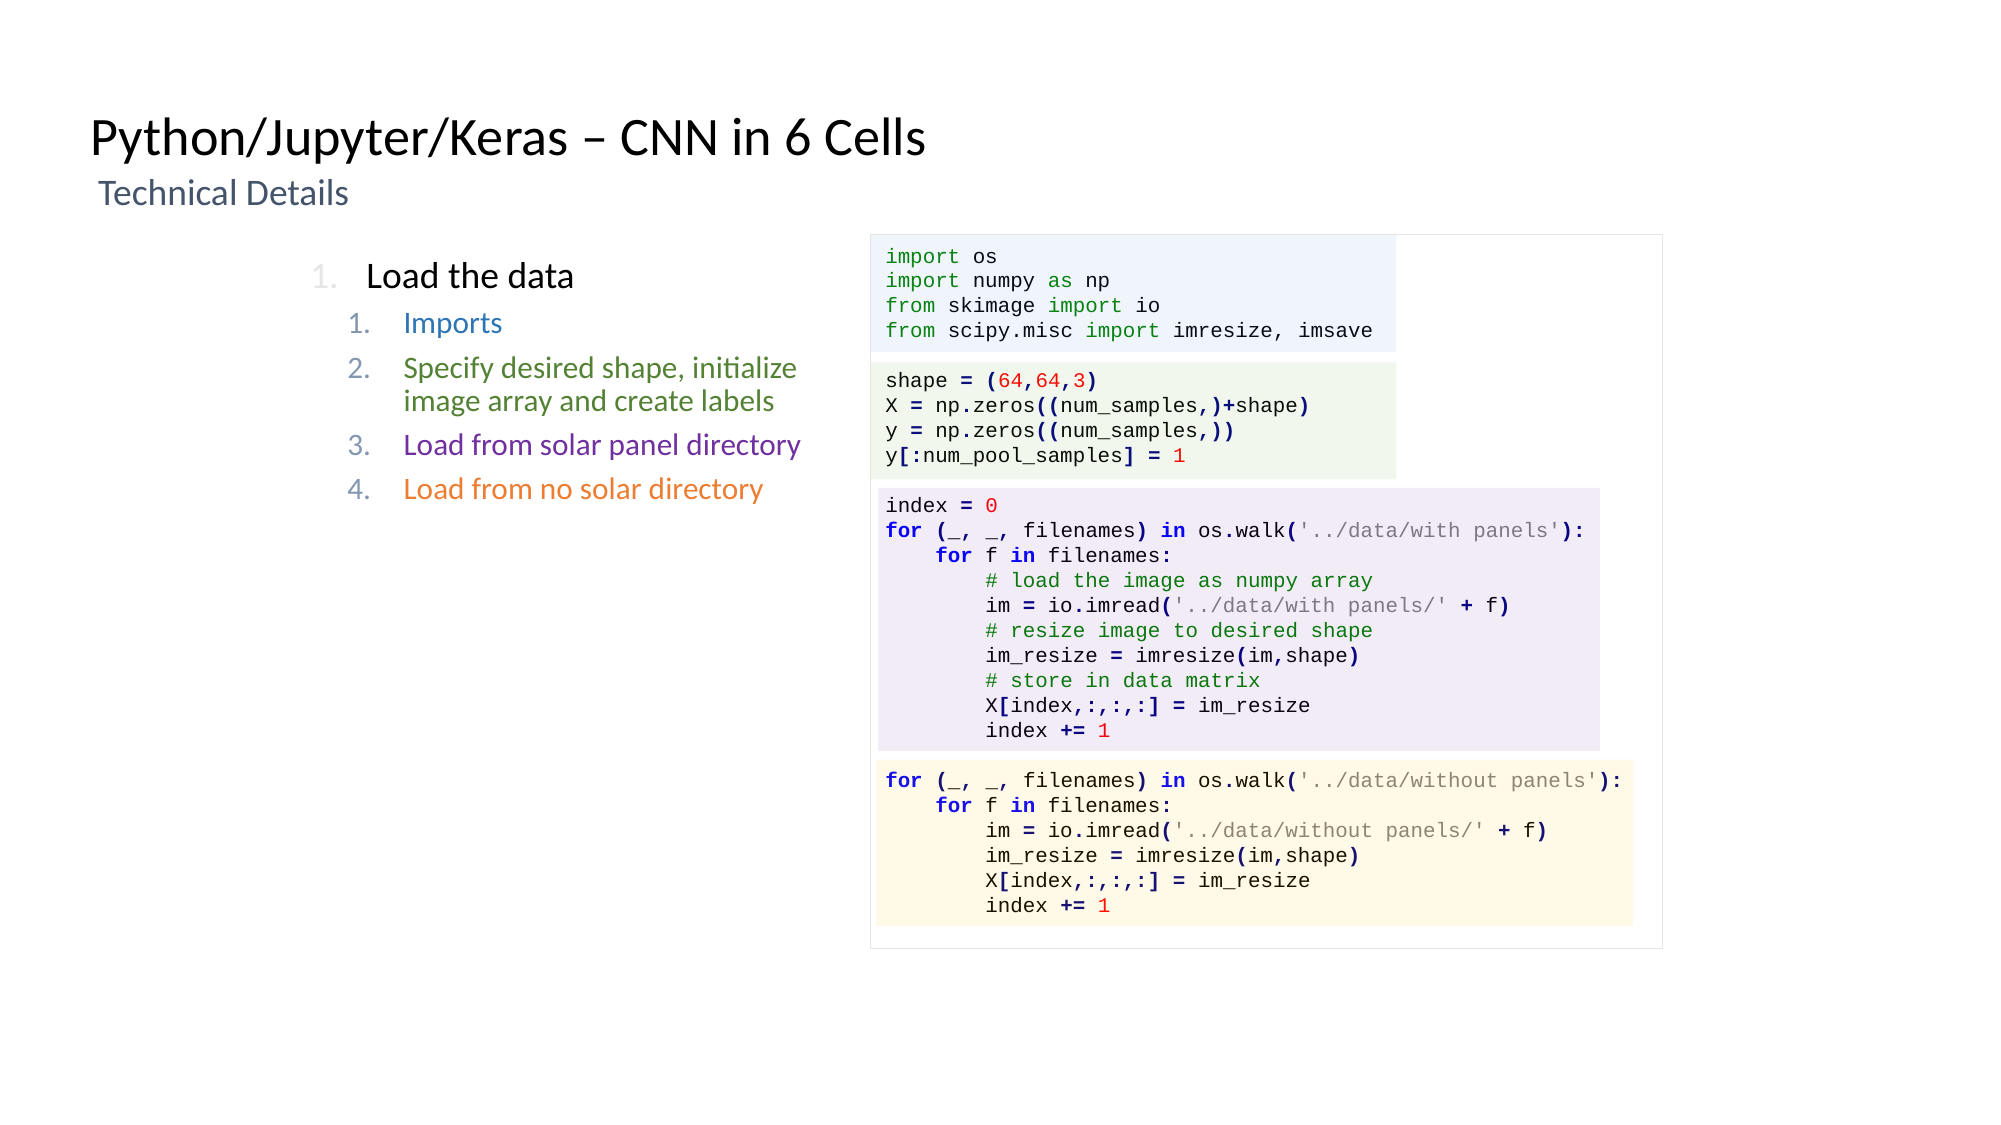

# Python/Jupyter/Keras – CNN in 6 Cells
Technical Details

import os
import numpy as np
from skimage import io
from scipy.misc import imresize, imsave

shape = (64,64,3)
X = np.zeros((num_samples,)+shape)
y = np.zeros((num_samples,))
y[:num_pool_samples] = 1

index = 0
for (_, _, filenames) in os.walk('../data/with panels'):
    for f in filenames:
        # load the image as numpy array
        im = io.imread('../data/with panels/' + f)
        # resize image to desired shape
        im_resize = imresize(im,shape)
        # store in data matrix
        X[index,:,:,:] = im_resize
        index += 1

for (_, _, filenames) in os.walk('../data/without panels'):
    for f in filenames:
        im = io.imread('../data/without panels/' + f)
        im_resize = imresize(im,shape)
        X[index,:,:,:] = im_resize
        index += 1

Load the data
Imports
Specify desired shape, initialize image array and create labels
Load from solar panel directory
Load from no solar directory

32